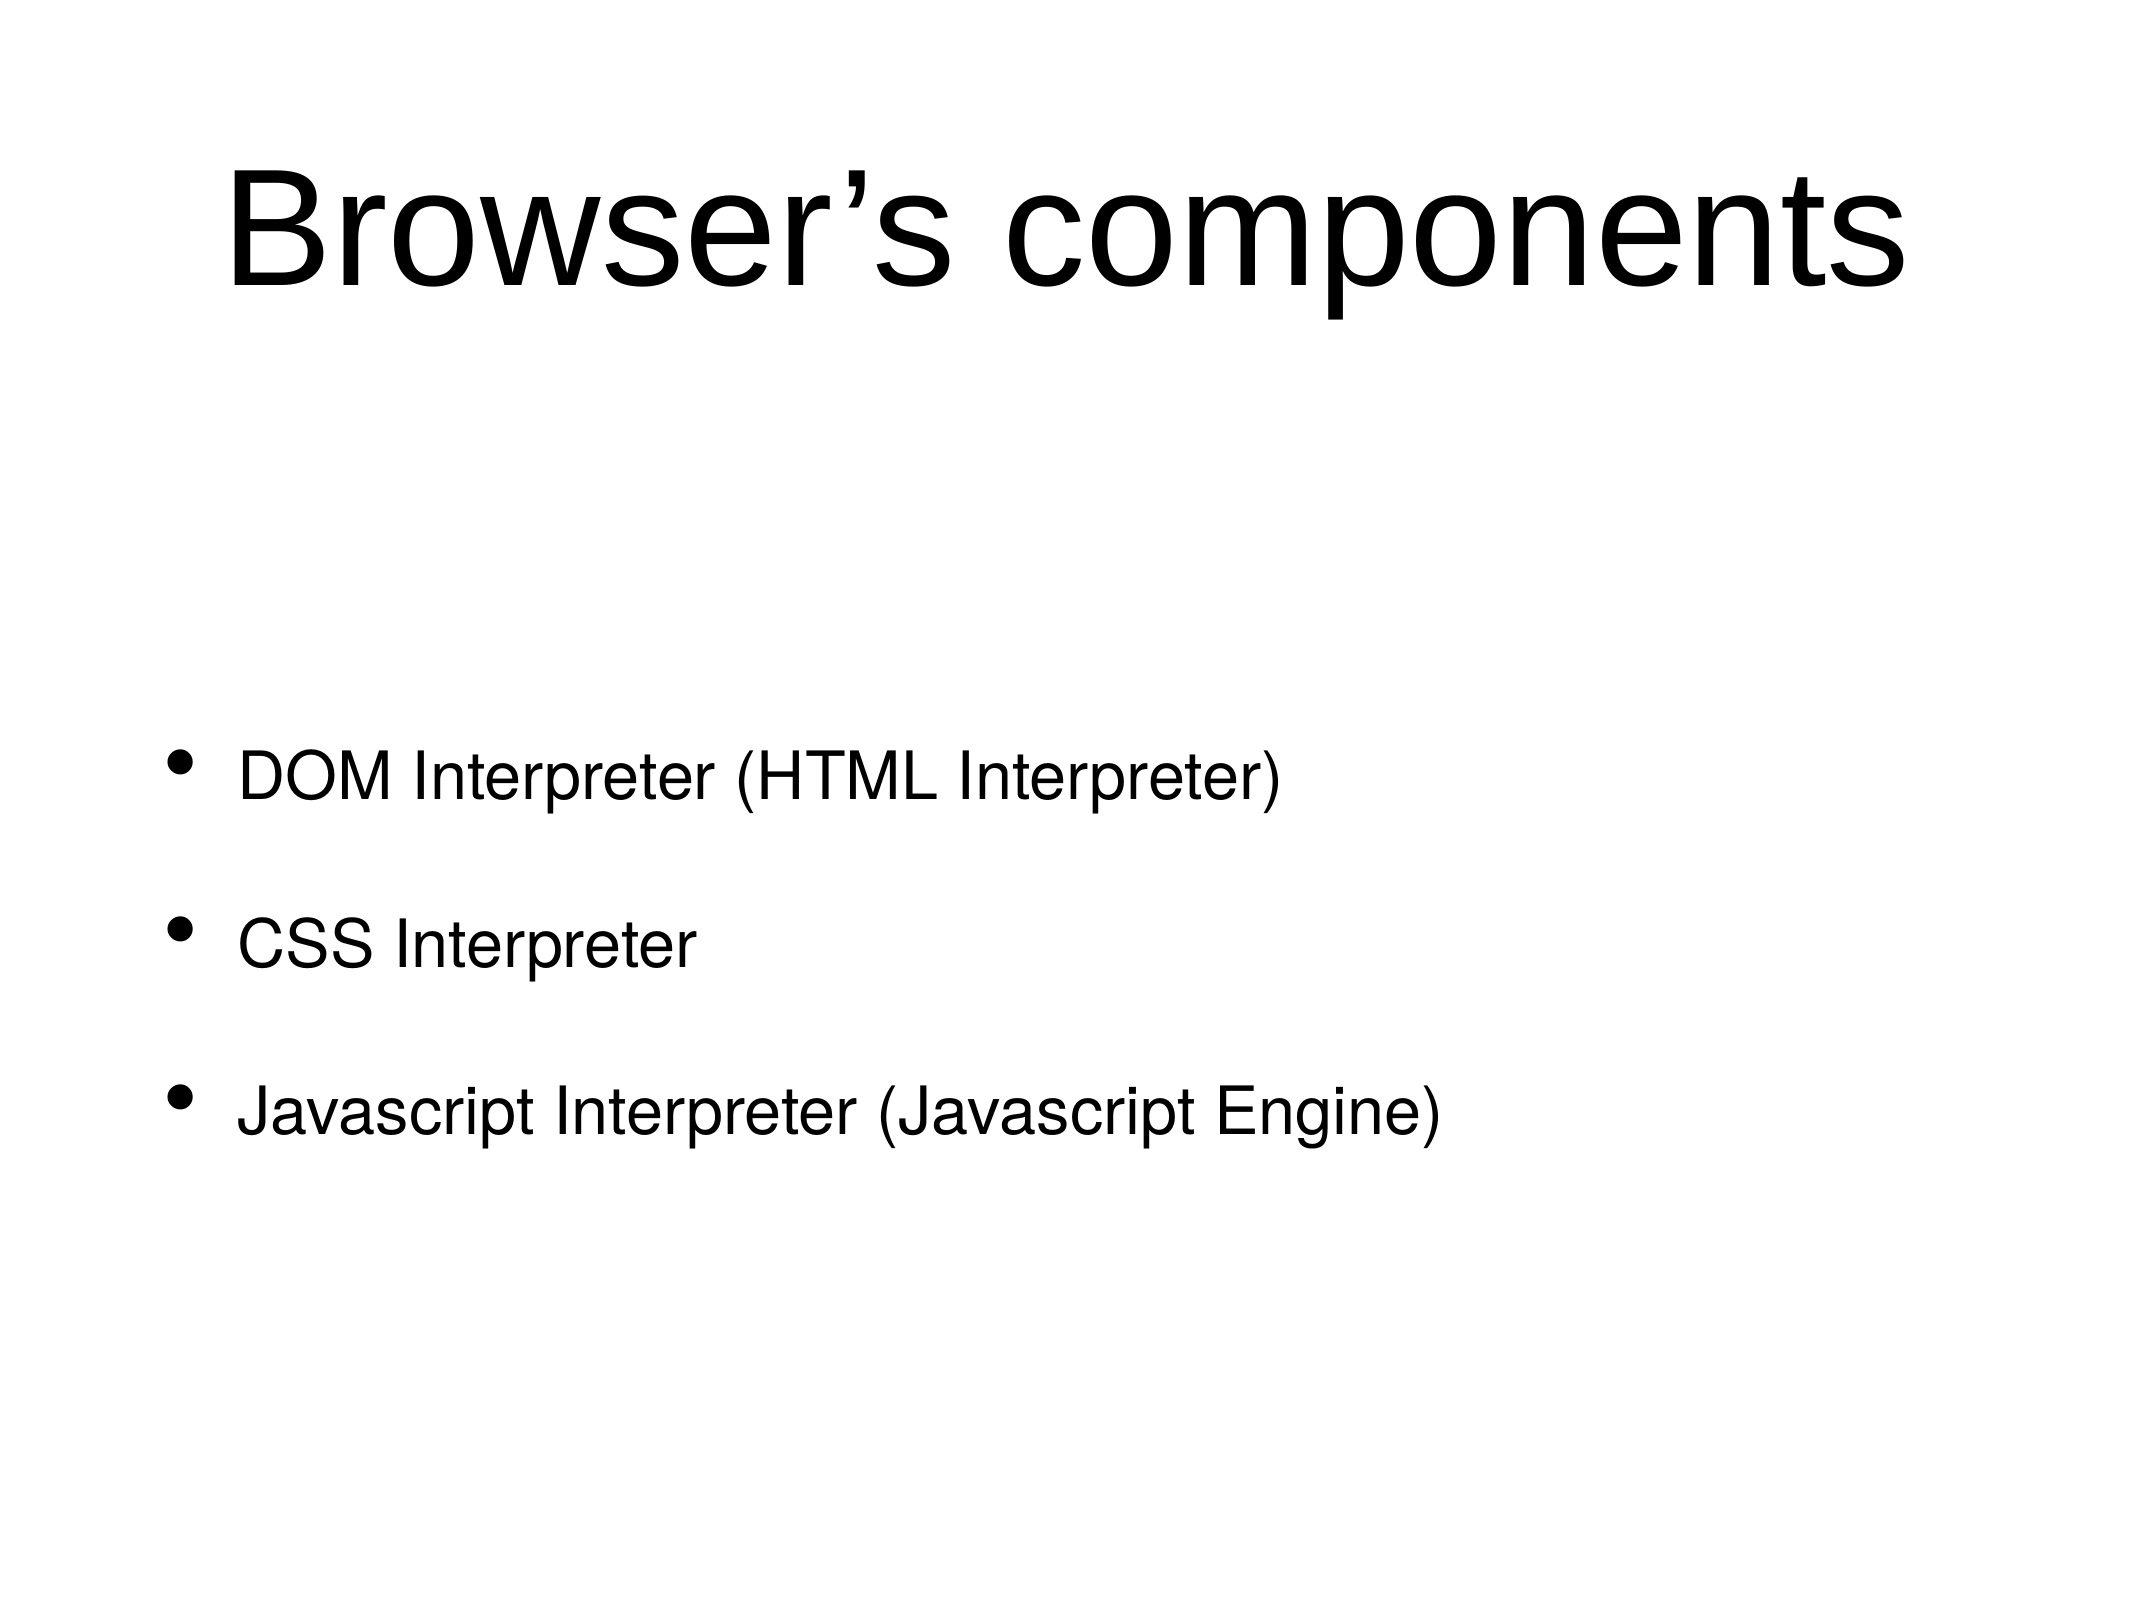

# Browser’s components
DOM Interpreter (HTML Interpreter)
CSS Interpreter
Javascript Interpreter (Javascript Engine)